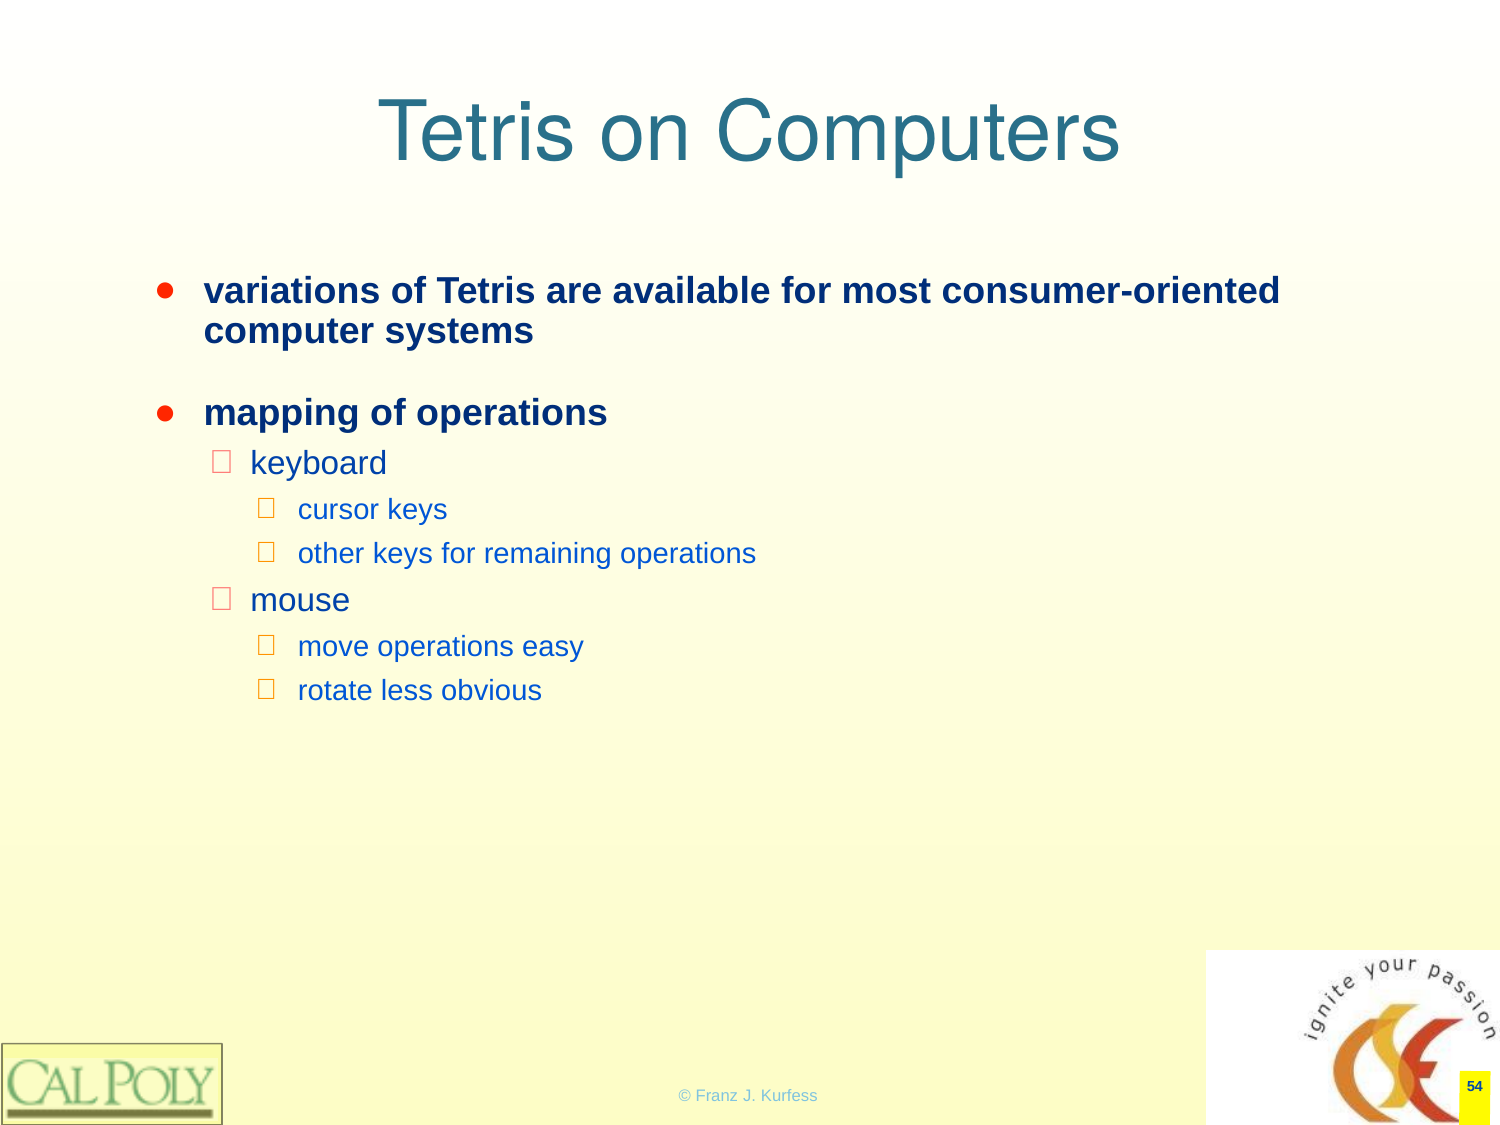

# Tetris on Computers
variations of Tetris are available for most consumer-oriented computer systems
mapping of operations
keyboard
cursor keys
other keys for remaining operations
mouse
move operations easy
rotate less obvious
54